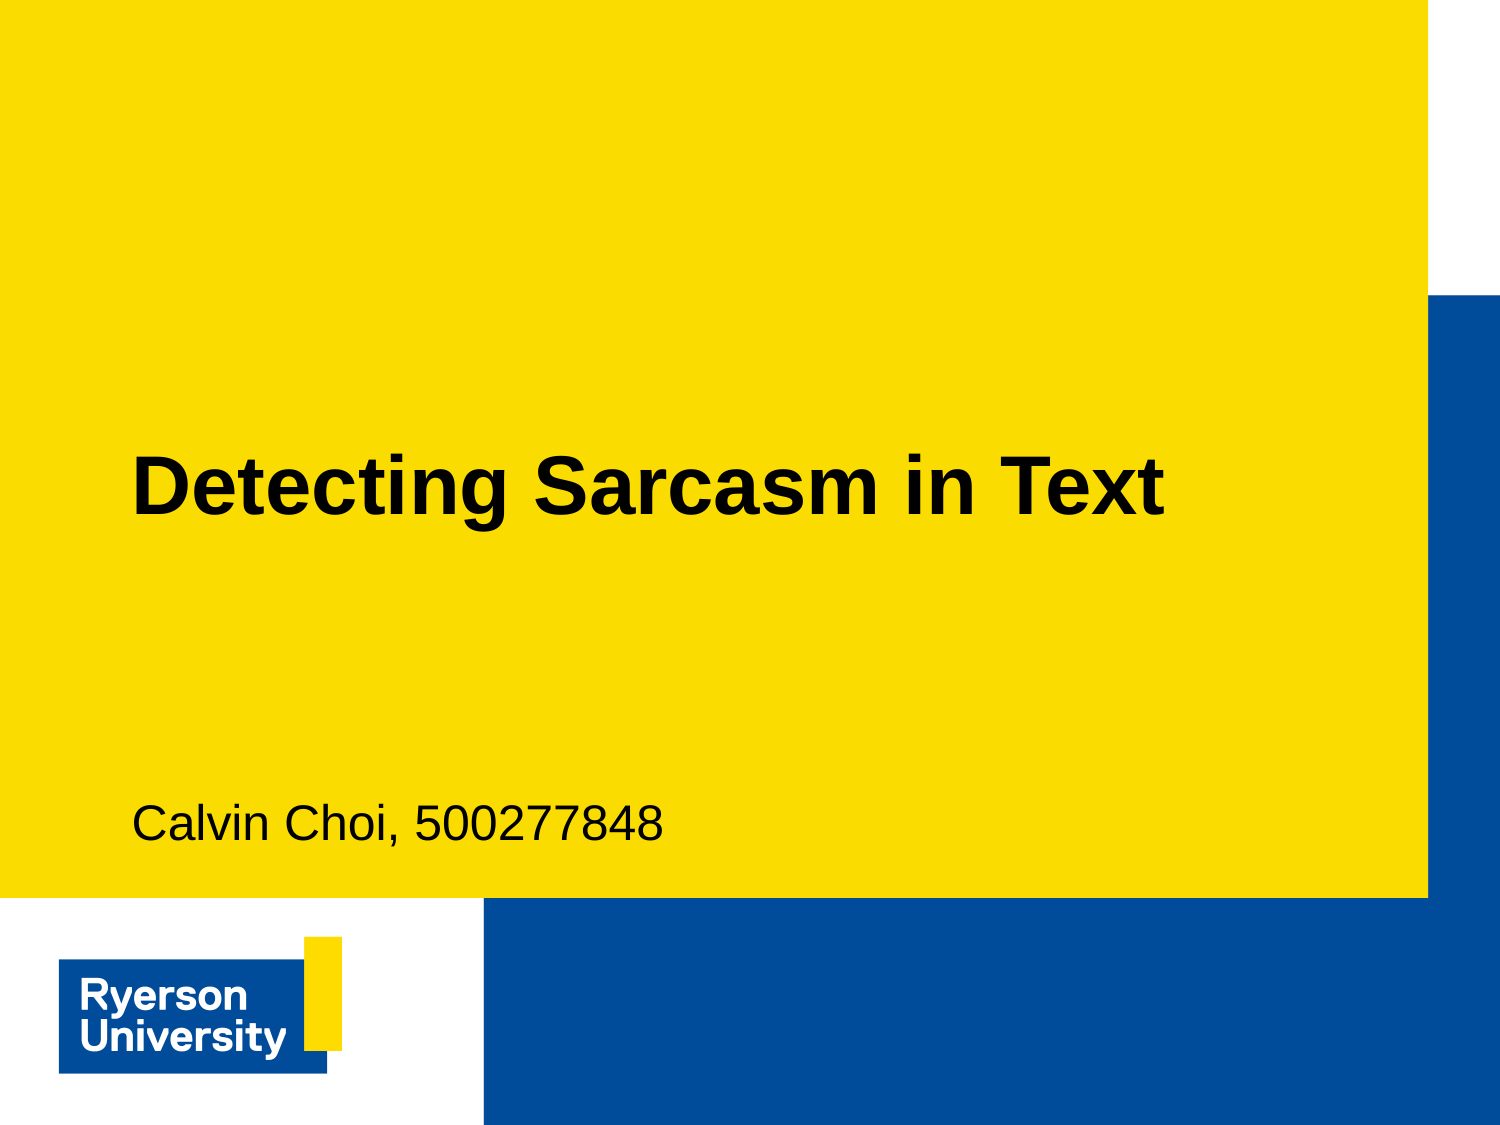

# Detecting Sarcasm in Text
Calvin Choi, 500277848